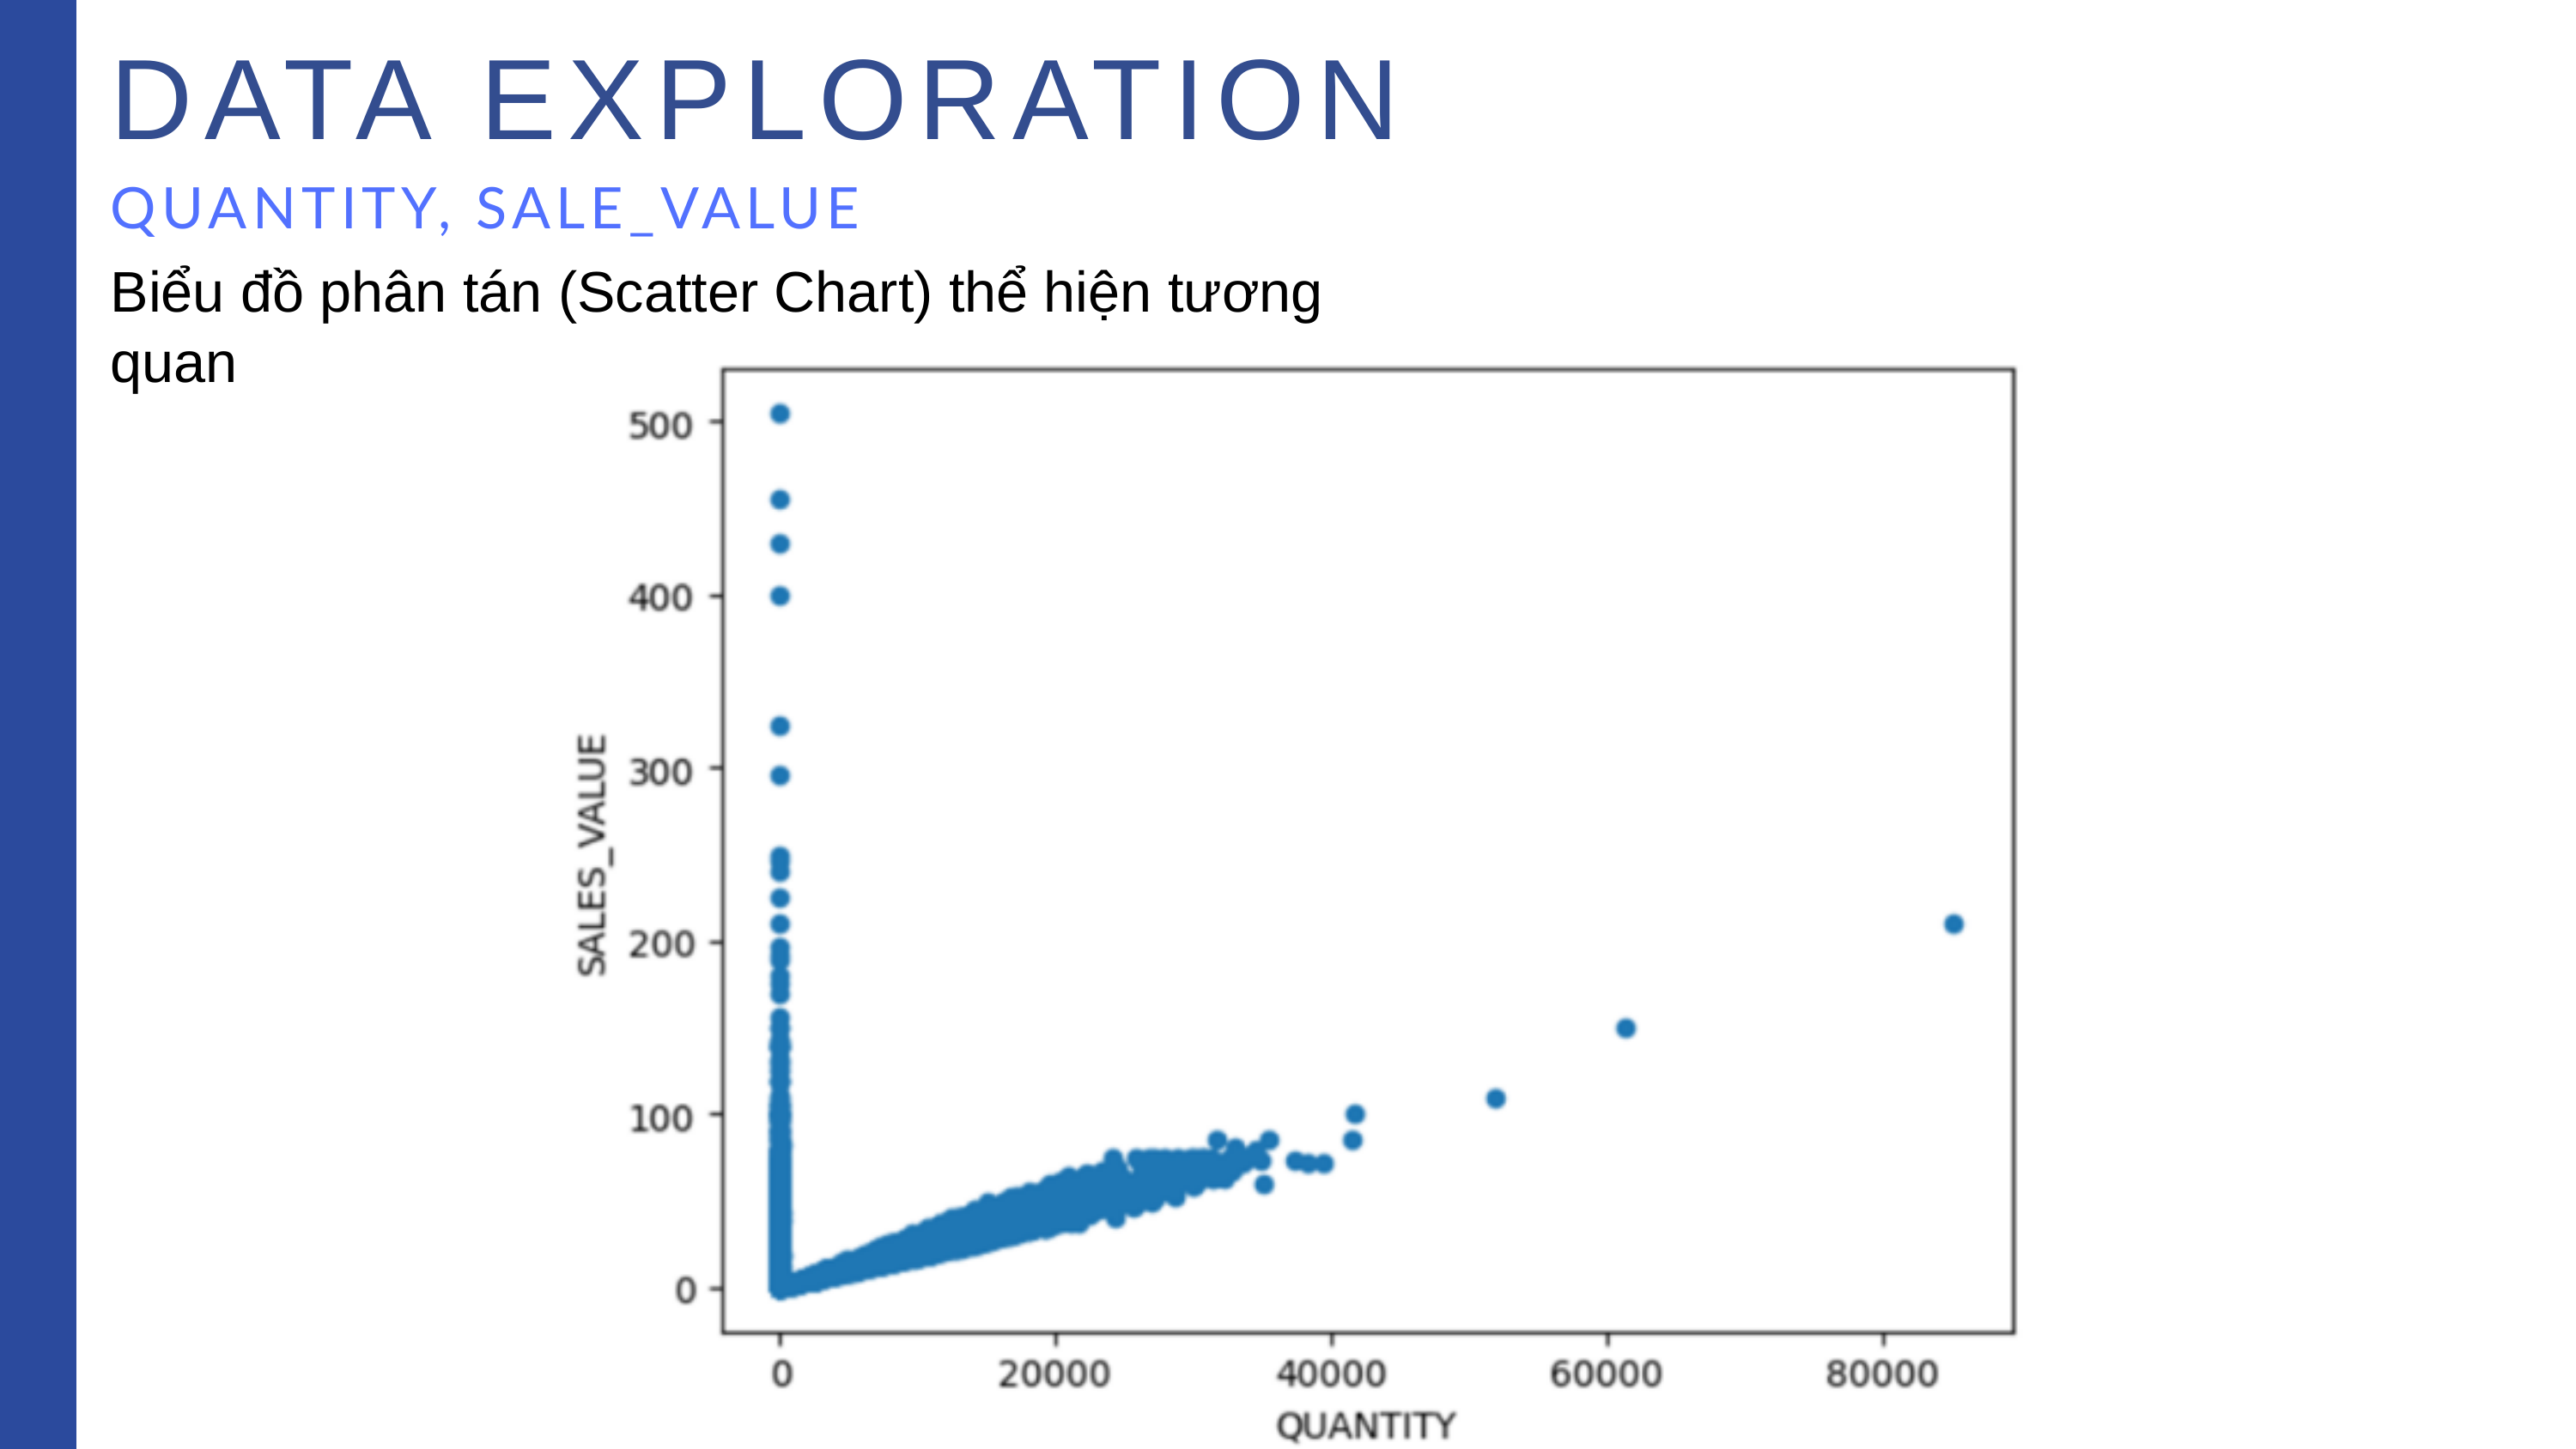

DATA EXPLORATION
QUANTITY, SALE_VALUE
Biểu đồ phân tán (Scatter Chart) thể hiện tương quan